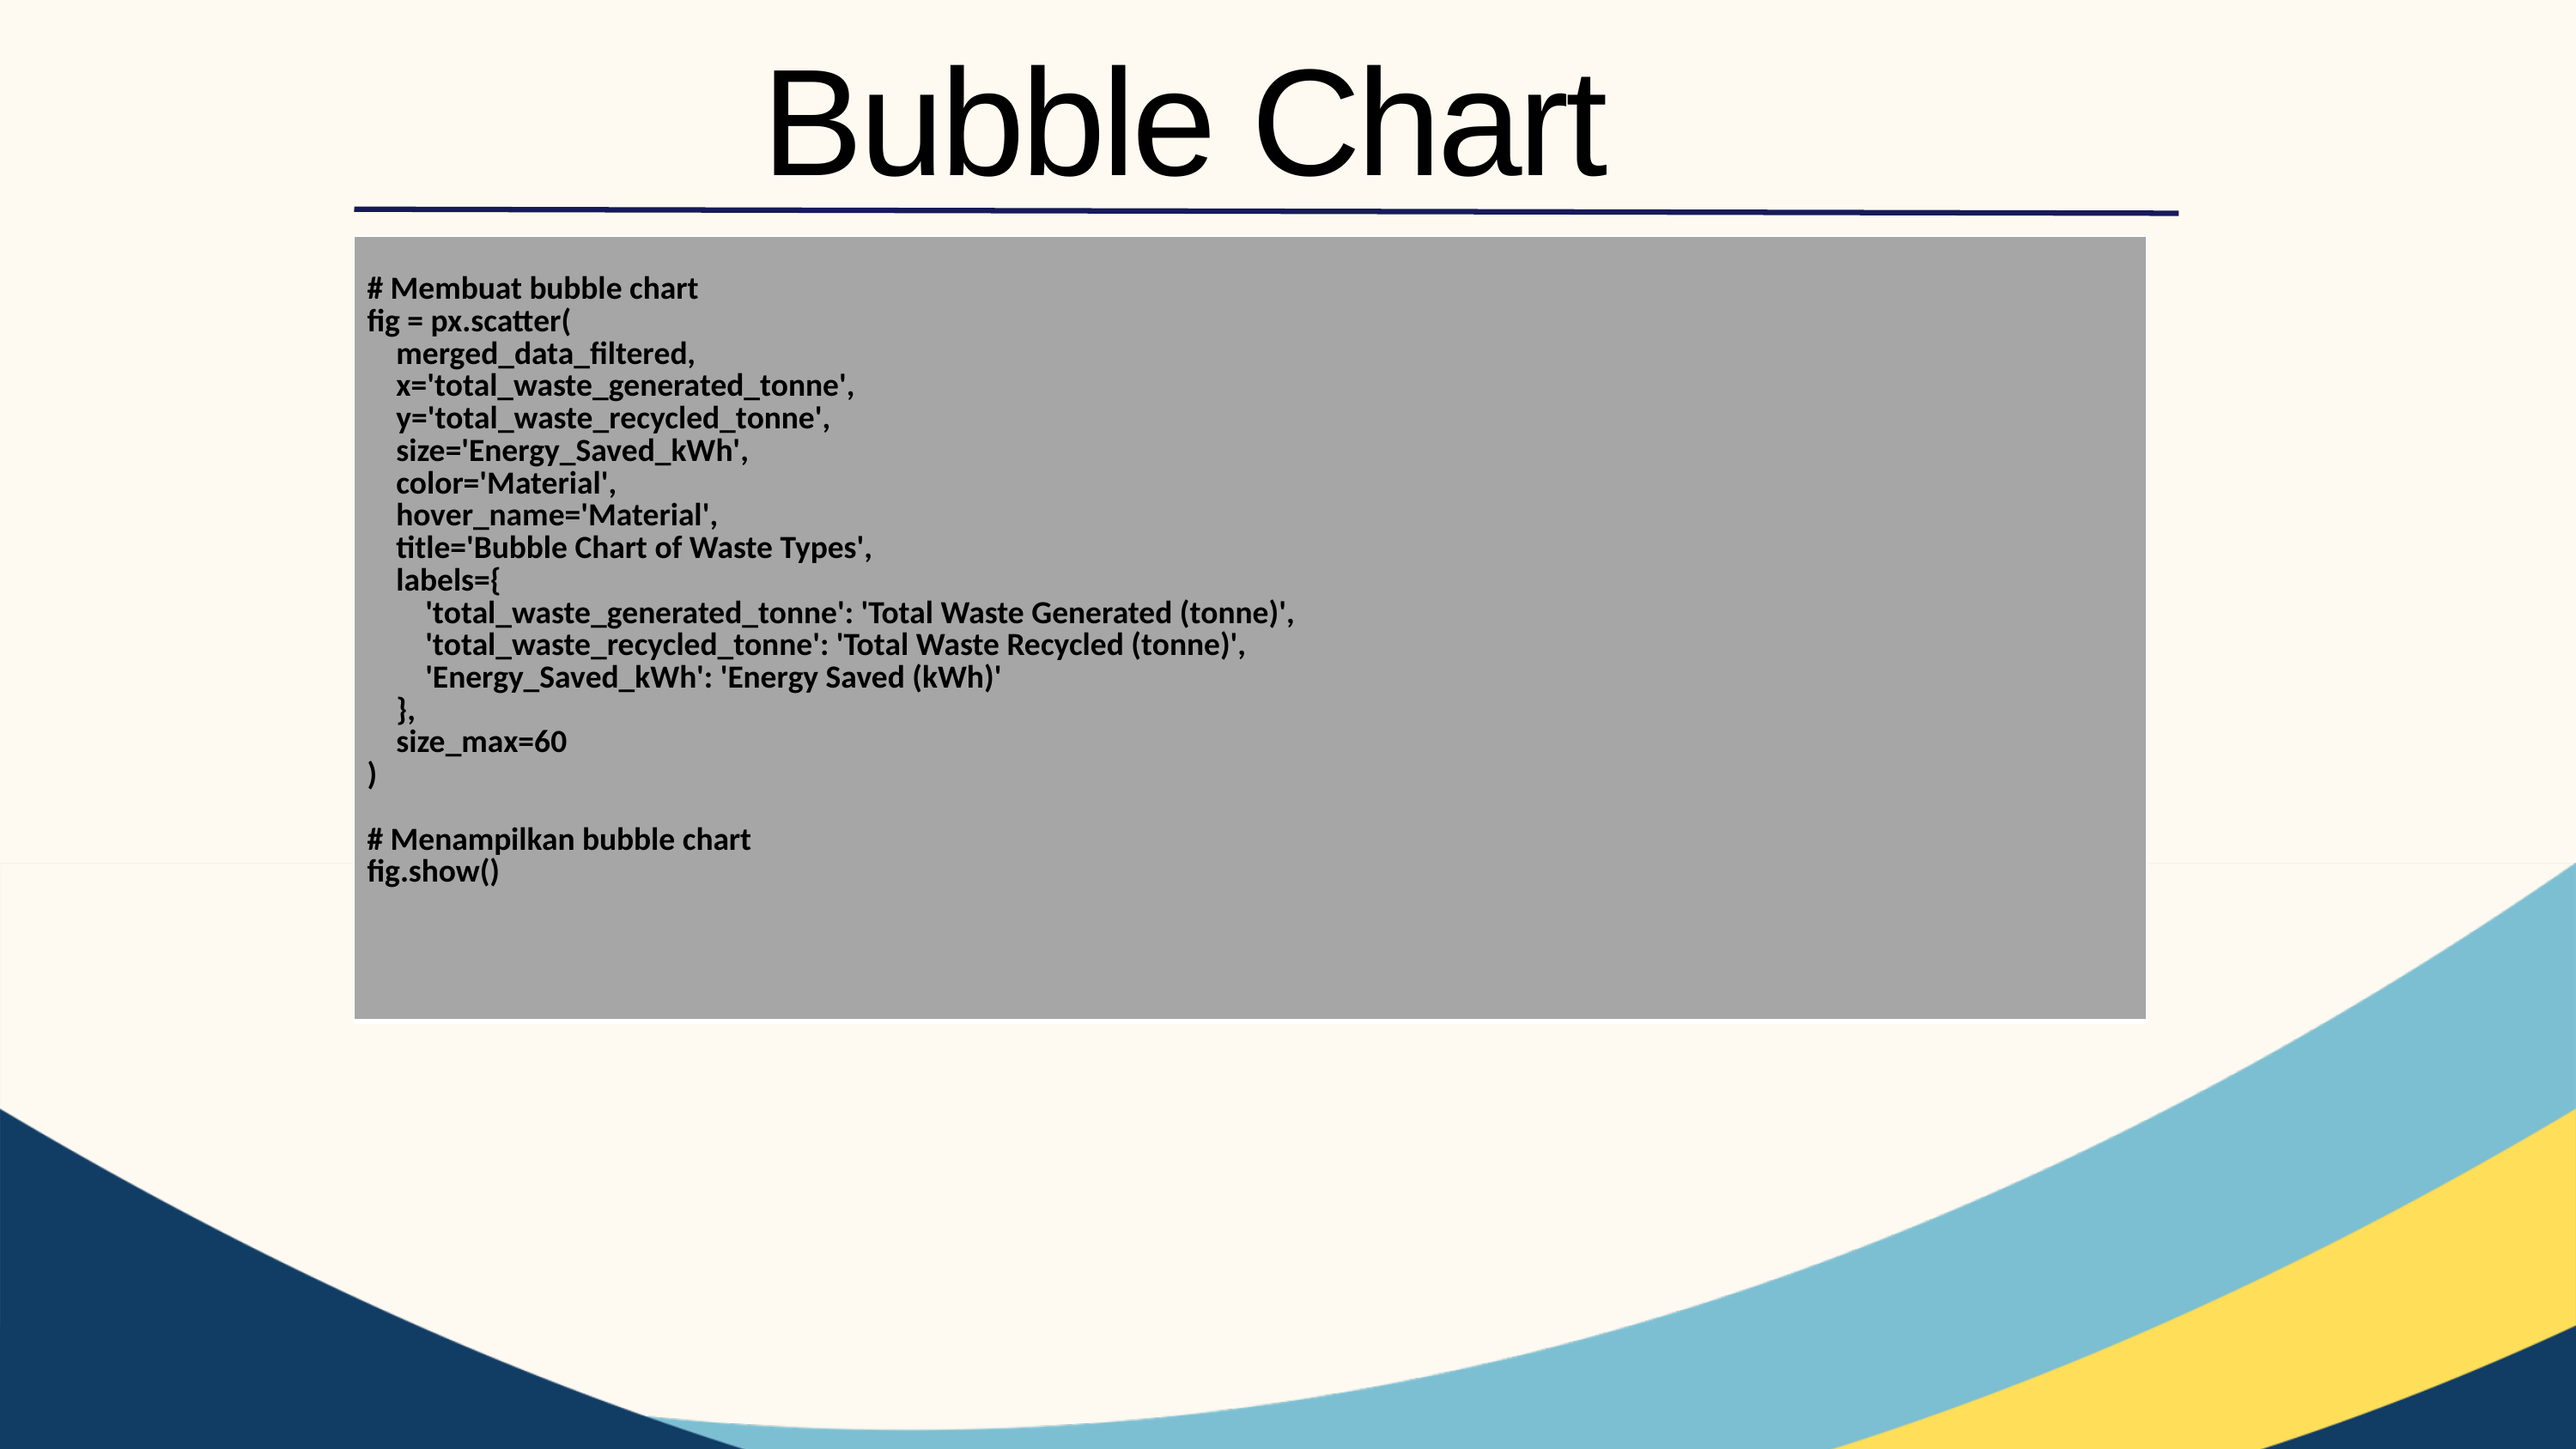

Bubble Chart

| # Membuat bubble chart fig = px.scatter( merged\_data\_filtered, x='total\_waste\_generated\_tonne', y='total\_waste\_recycled\_tonne', size='Energy\_Saved\_kWh', color='Material', hover\_name='Material', title='Bubble Chart of Waste Types', labels={ 'total\_waste\_generated\_tonne': 'Total Waste Generated (tonne)', 'total\_waste\_recycled\_tonne': 'Total Waste Recycled (tonne)', 'Energy\_Saved\_kWh': 'Energy Saved (kWh)' }, size\_max=60 ) # Menampilkan bubble chart fig.show() |
| --- |